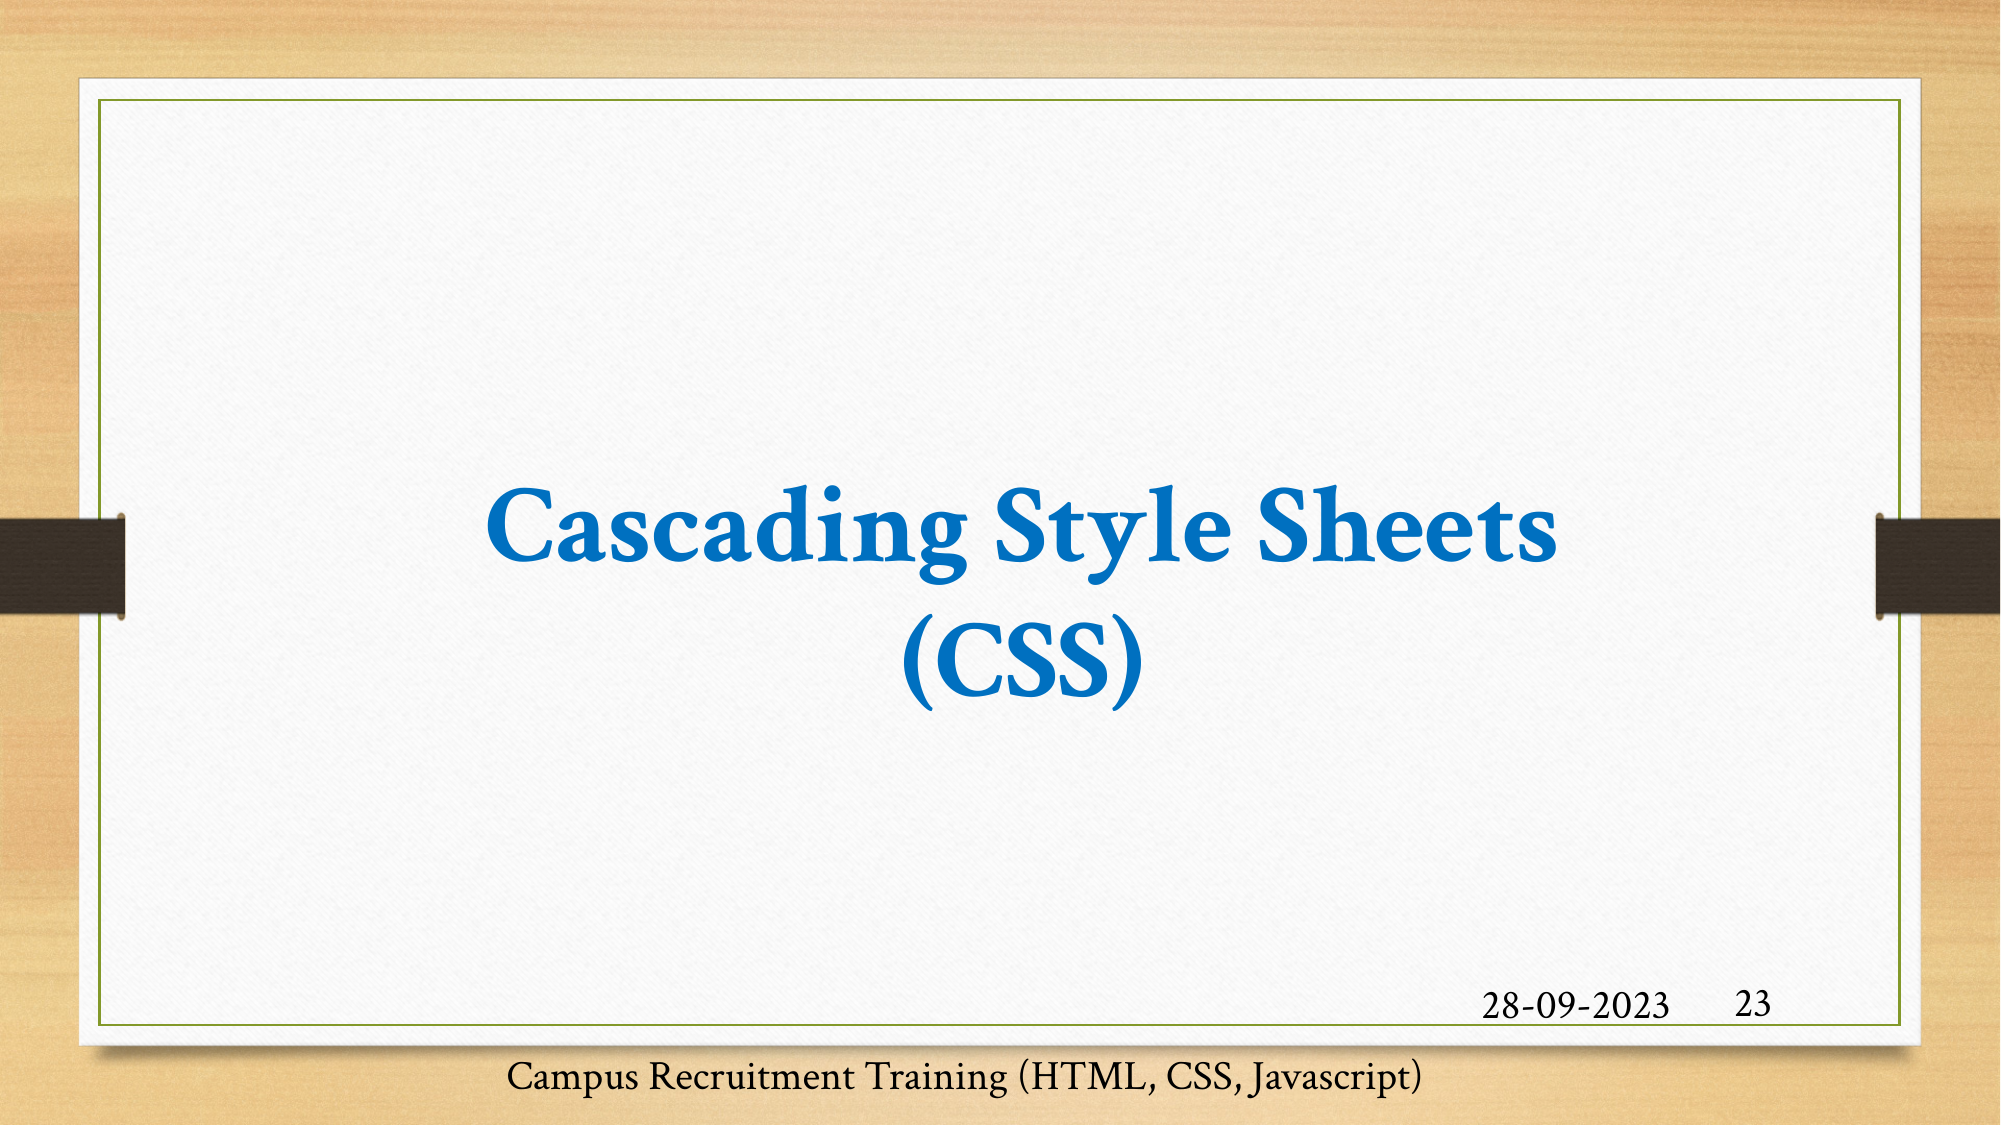

Cascading Style Sheets (CSS)
28-09-2023
23
Campus Recruitment Training (HTML, CSS, Javascript)